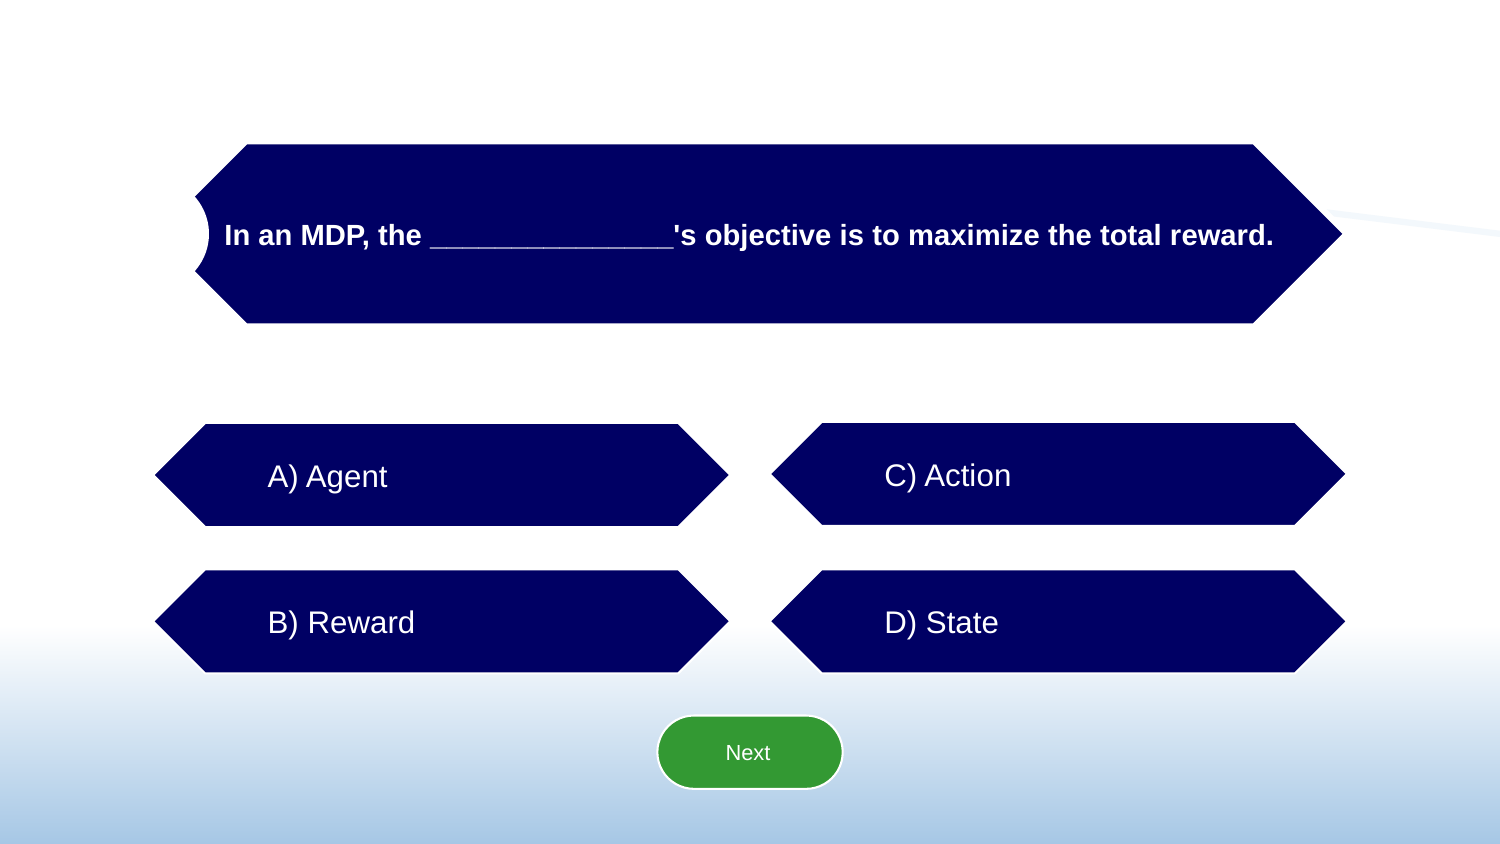

In an MDP, the _______________'s objective is to maximize the total reward.

C) Action
A) Agent
B) Reward
D) State
Next